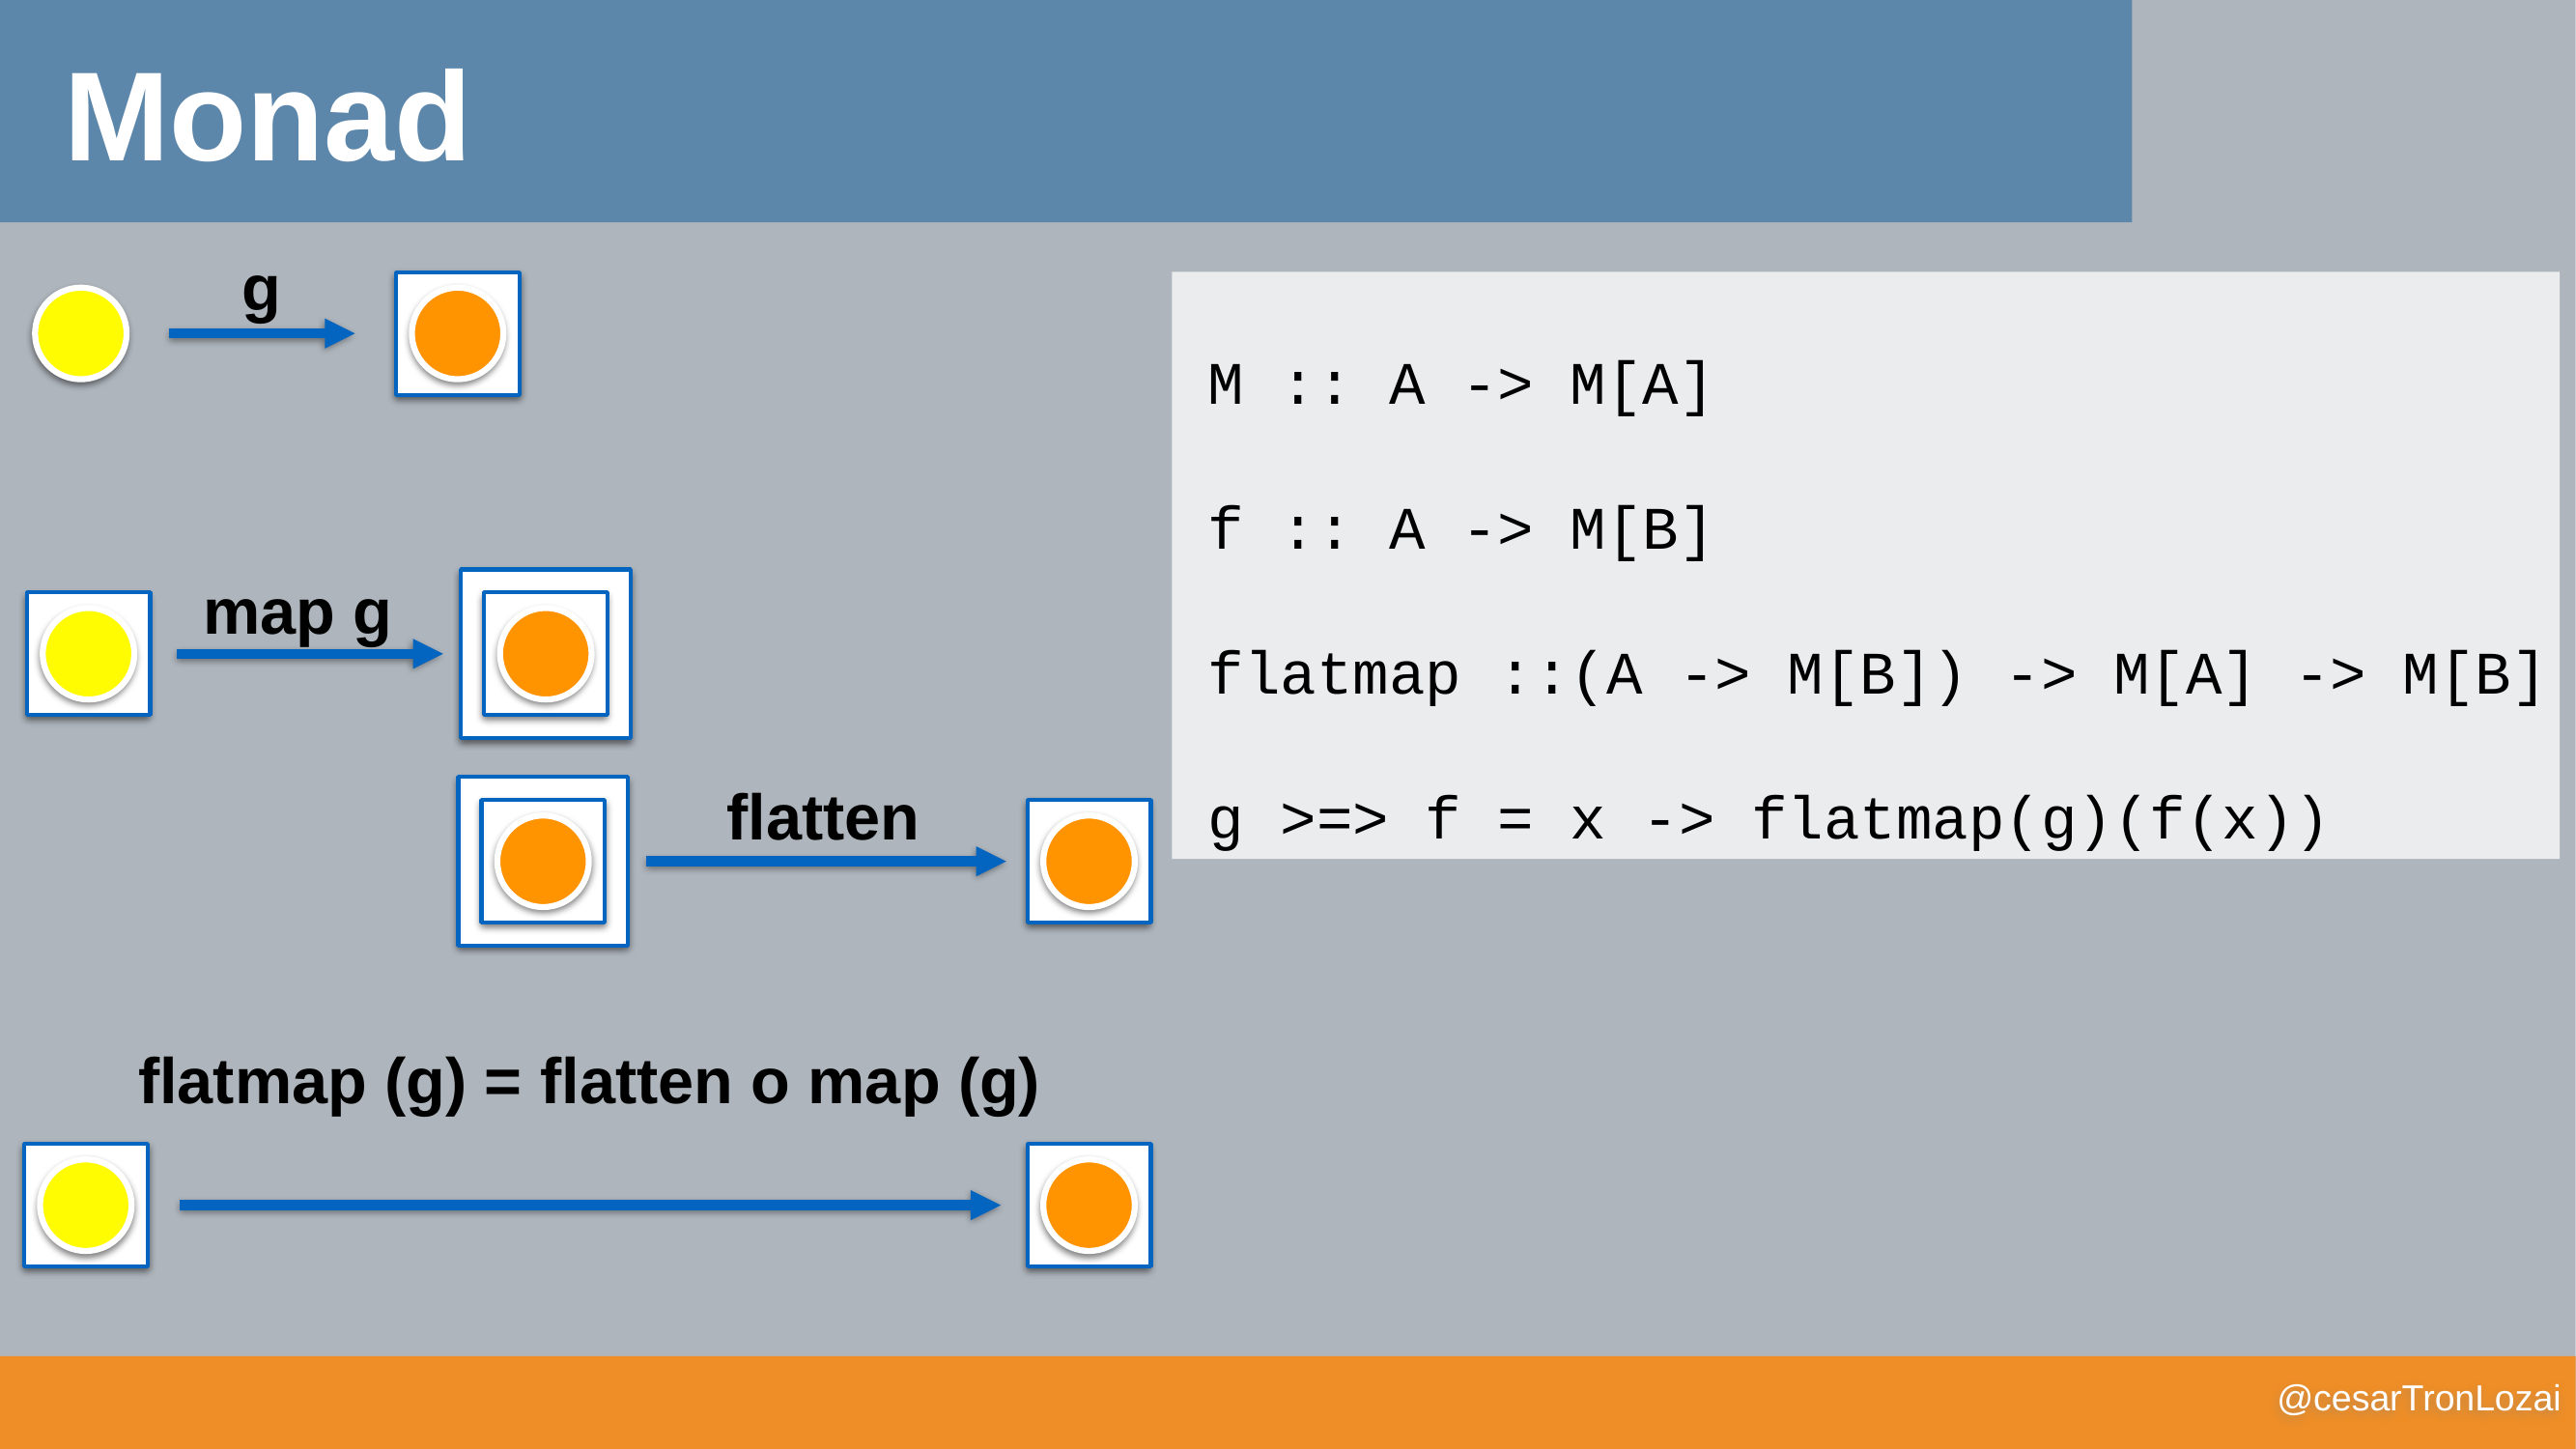

Monad
g

map g

flatten

M :: A -> M[A]

f :: A -> M[B]

flatmap ::(A -> M[B]) -> M[A] -> M[B]

g >=> f = x -> flatmap(g)(f(x))
flatmap (g) = flatten o map (g)